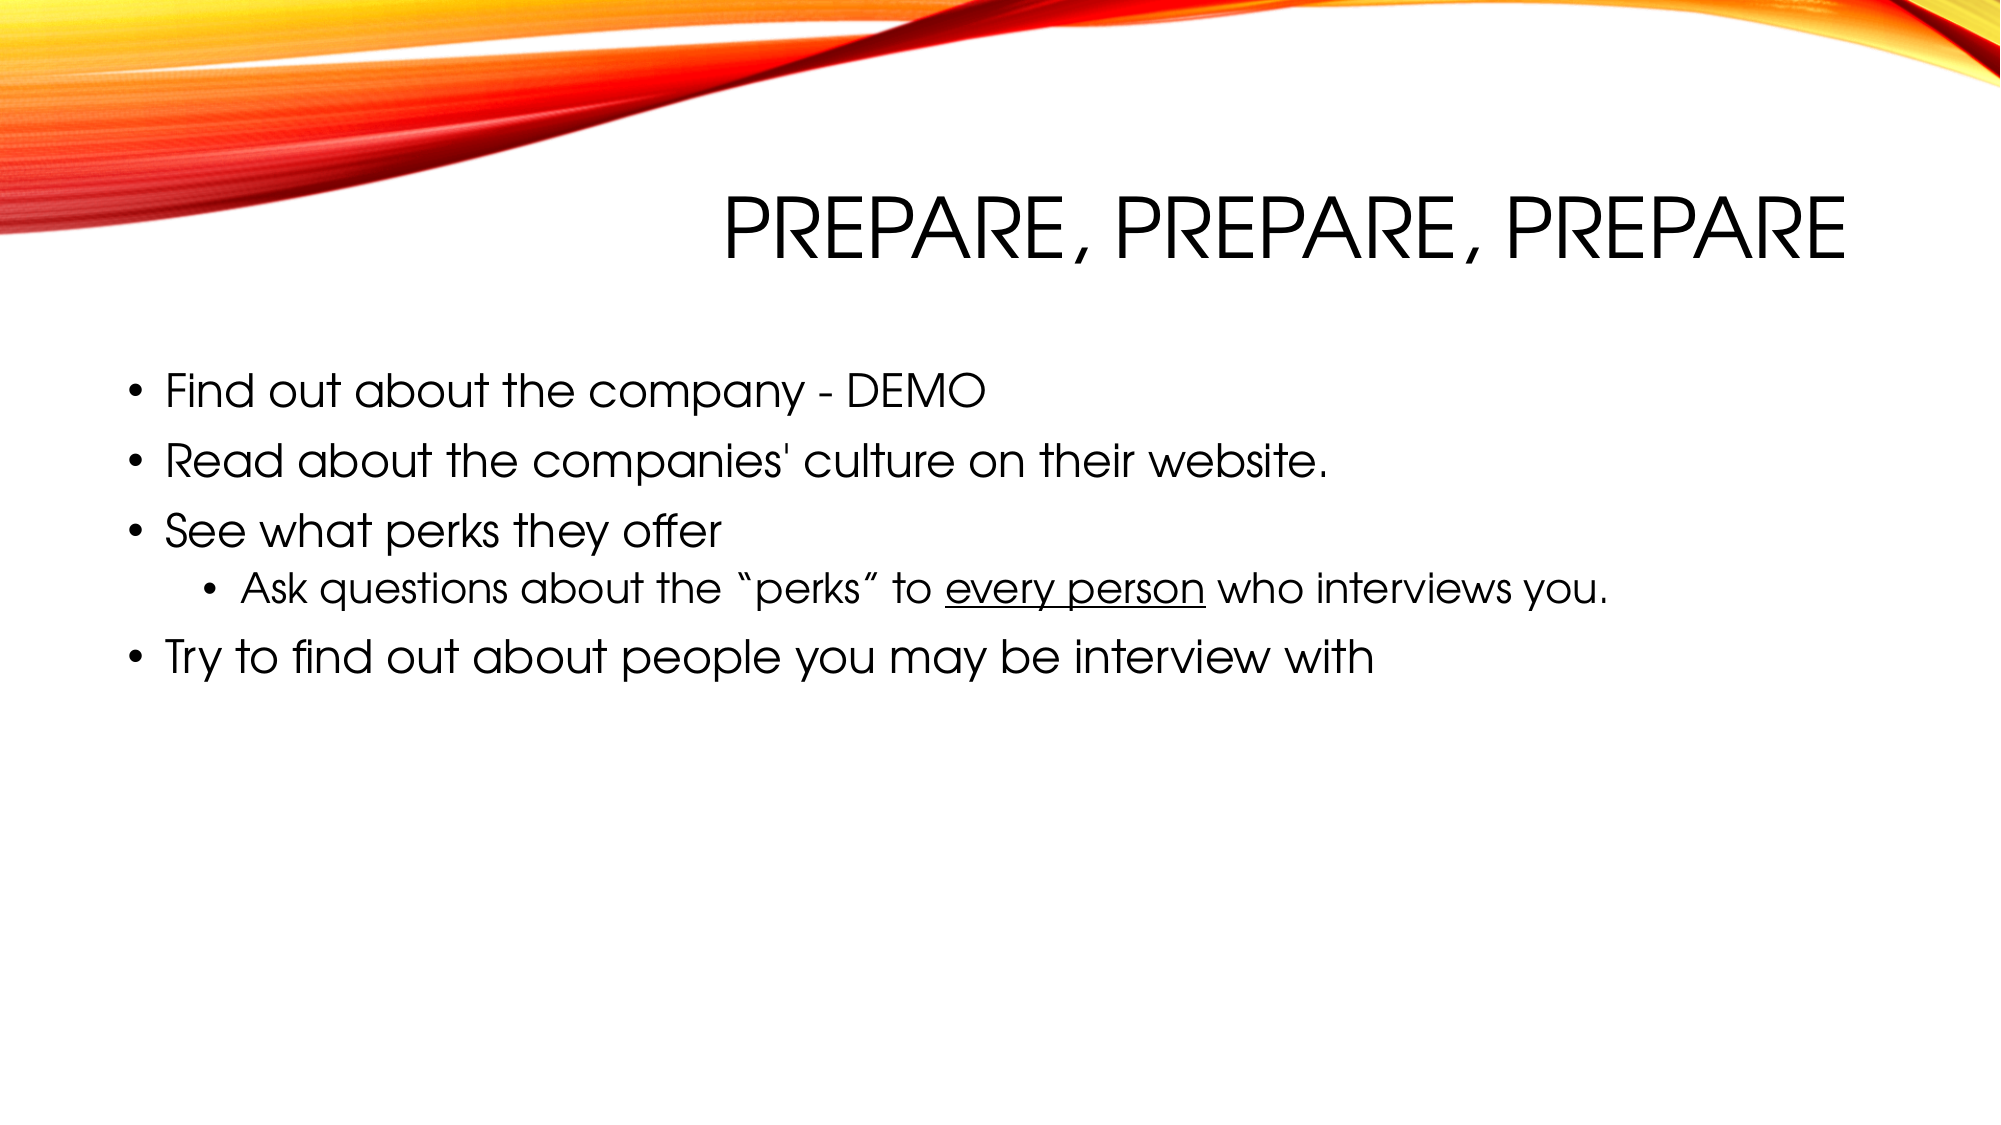

# Prepare, prepare, Prepare
Find out about the company - DEMO
Read about the companies' culture on their website.
See what perks they offer
Ask questions about the “perks” to every person who interviews you.
Try to find out about people you may be interview with